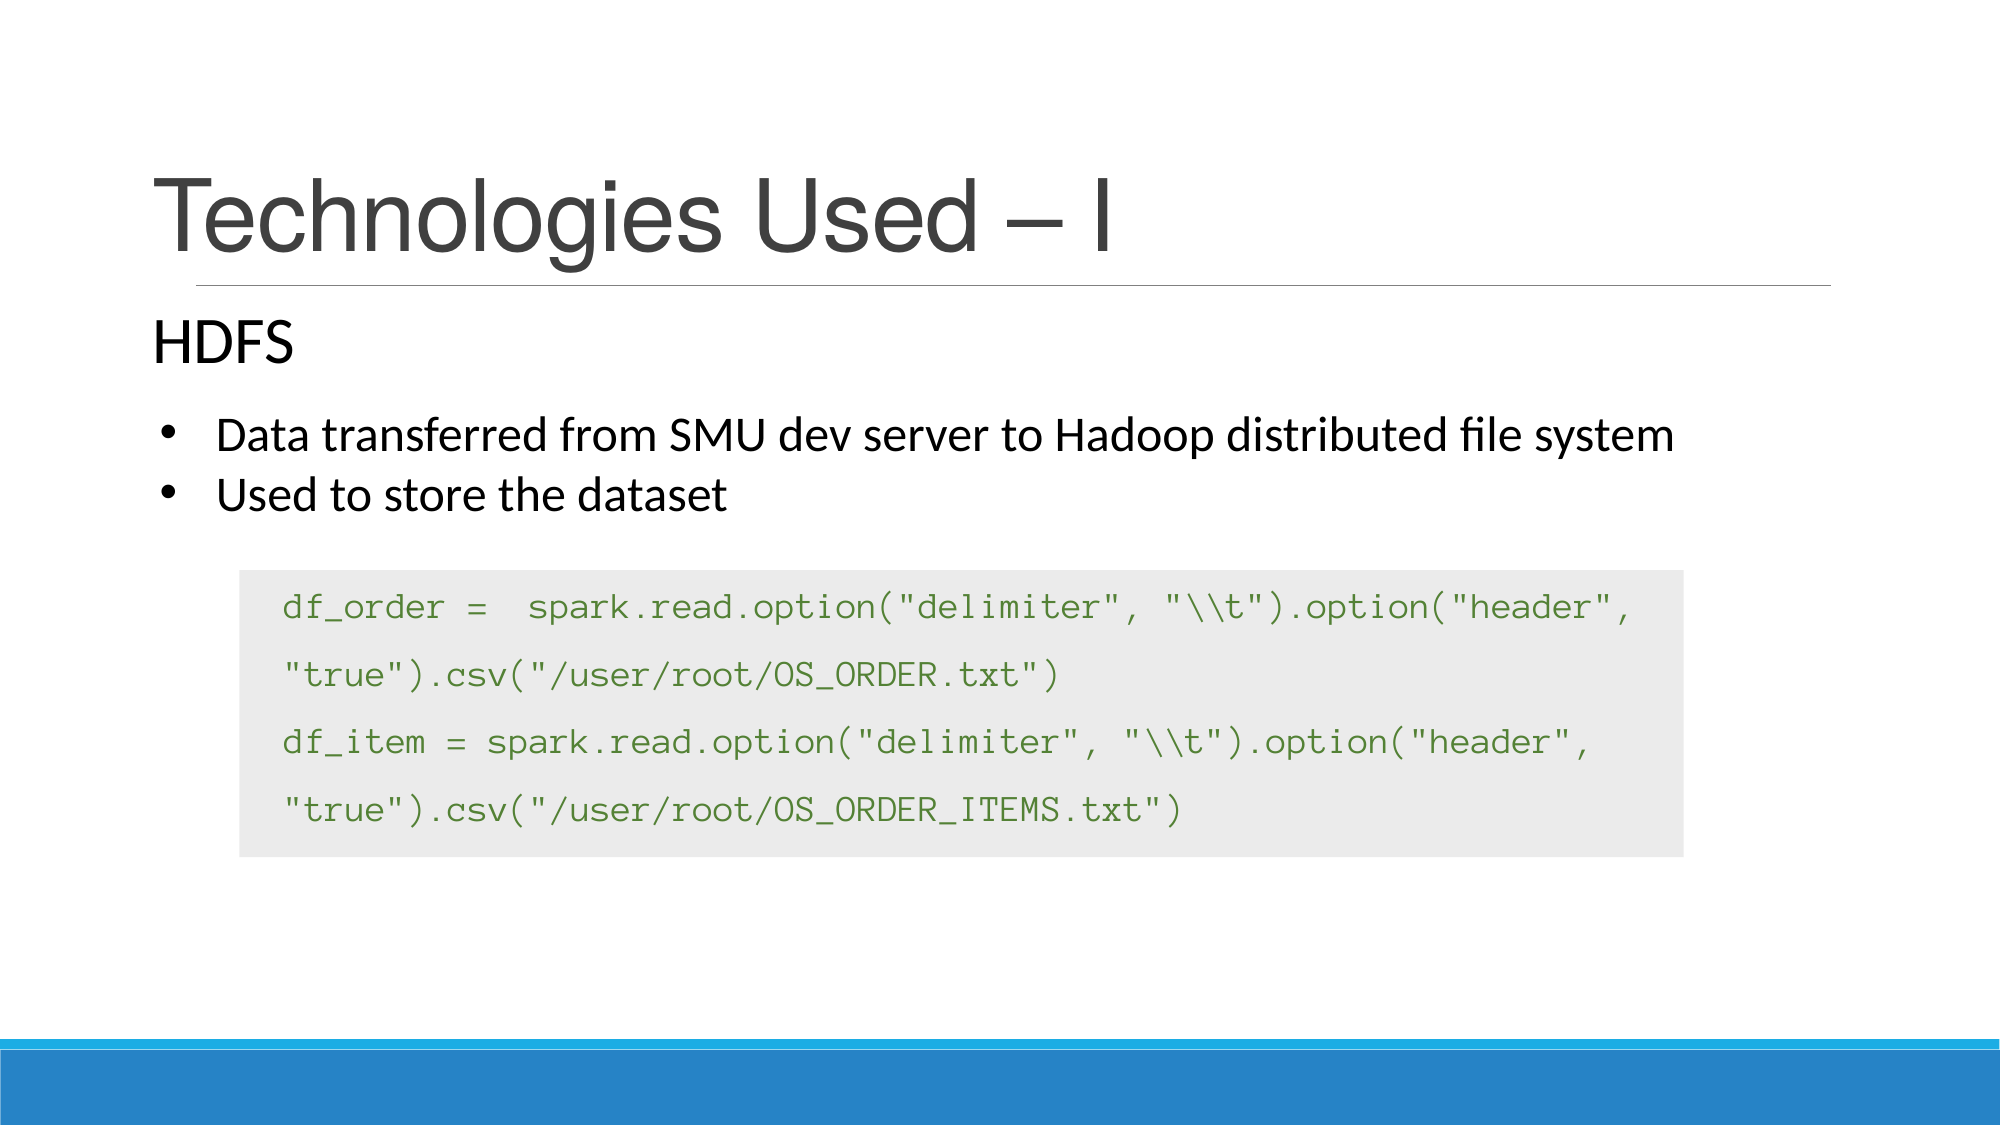

# Technologies Used – I
HDFS

Data transferred from SMU dev server to Hadoop distributed file system
Used to store the dataset

df_order =  spark.read.option("delimiter", "\\t").option("header", "true").csv("/user/root/OS_ORDER.txt")
df_item = spark.read.option("delimiter", "\\t").option("header", "true").csv("/user/root/OS_ORDER_ITEMS.txt")